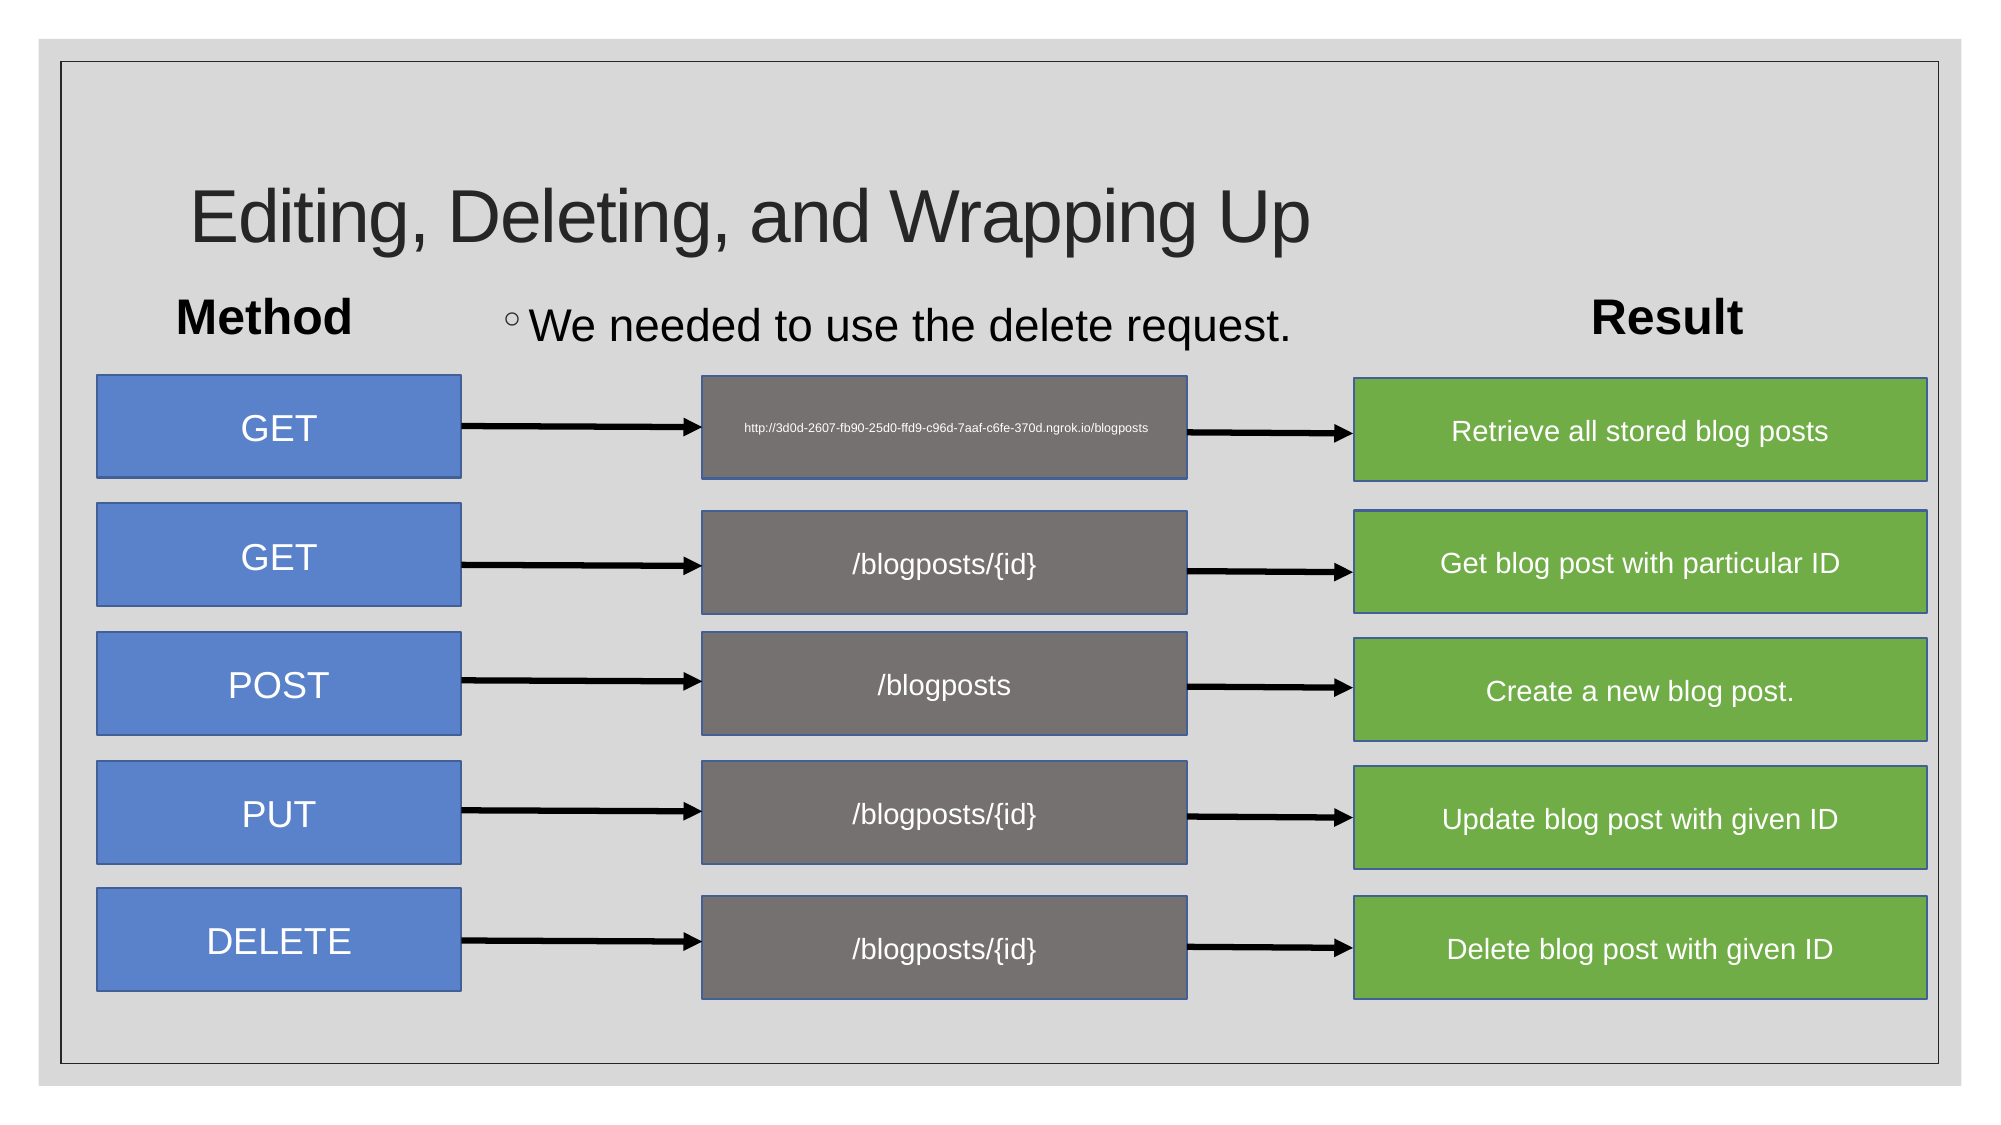

# Editing, Deleting, and Wrapping Up
Method
Result
GET
 http://3d0d-2607-fb90-25d0-ffd9-c96d-7aaf-c6fe-370d.ngrok.io/blogposts
Retrieve all stored blog posts
GET
Get blog post with particular ID
/blogposts/{id}
/blogposts
POST
Create a new blog post.
PUT
/blogposts/{id}
Update blog post with given ID
DELETE
/blogposts/{id}
Delete blog post with given ID
We needed to use the delete request.